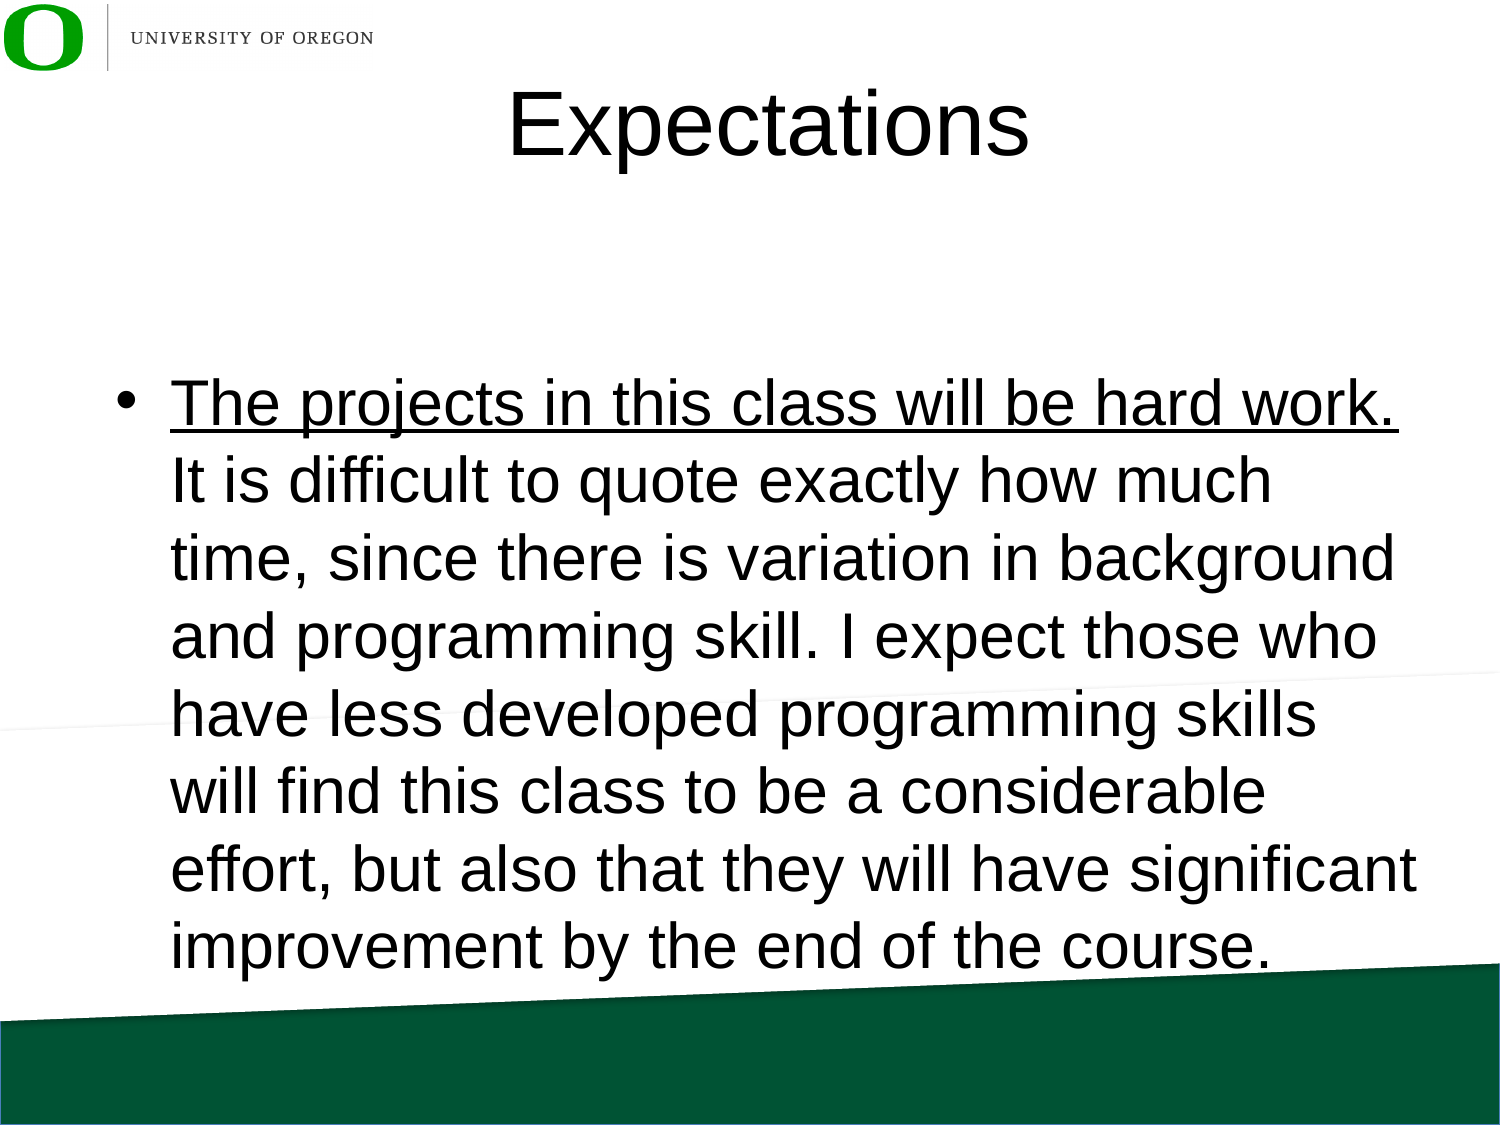

# Expectations

The projects in this class will be hard work. It is difficult to quote exactly how much time, since there is variation in background and programming skill. I expect those who have less developed programming skills will find this class to be a considerable effort, but also that they will have significant improvement by the end of the course.